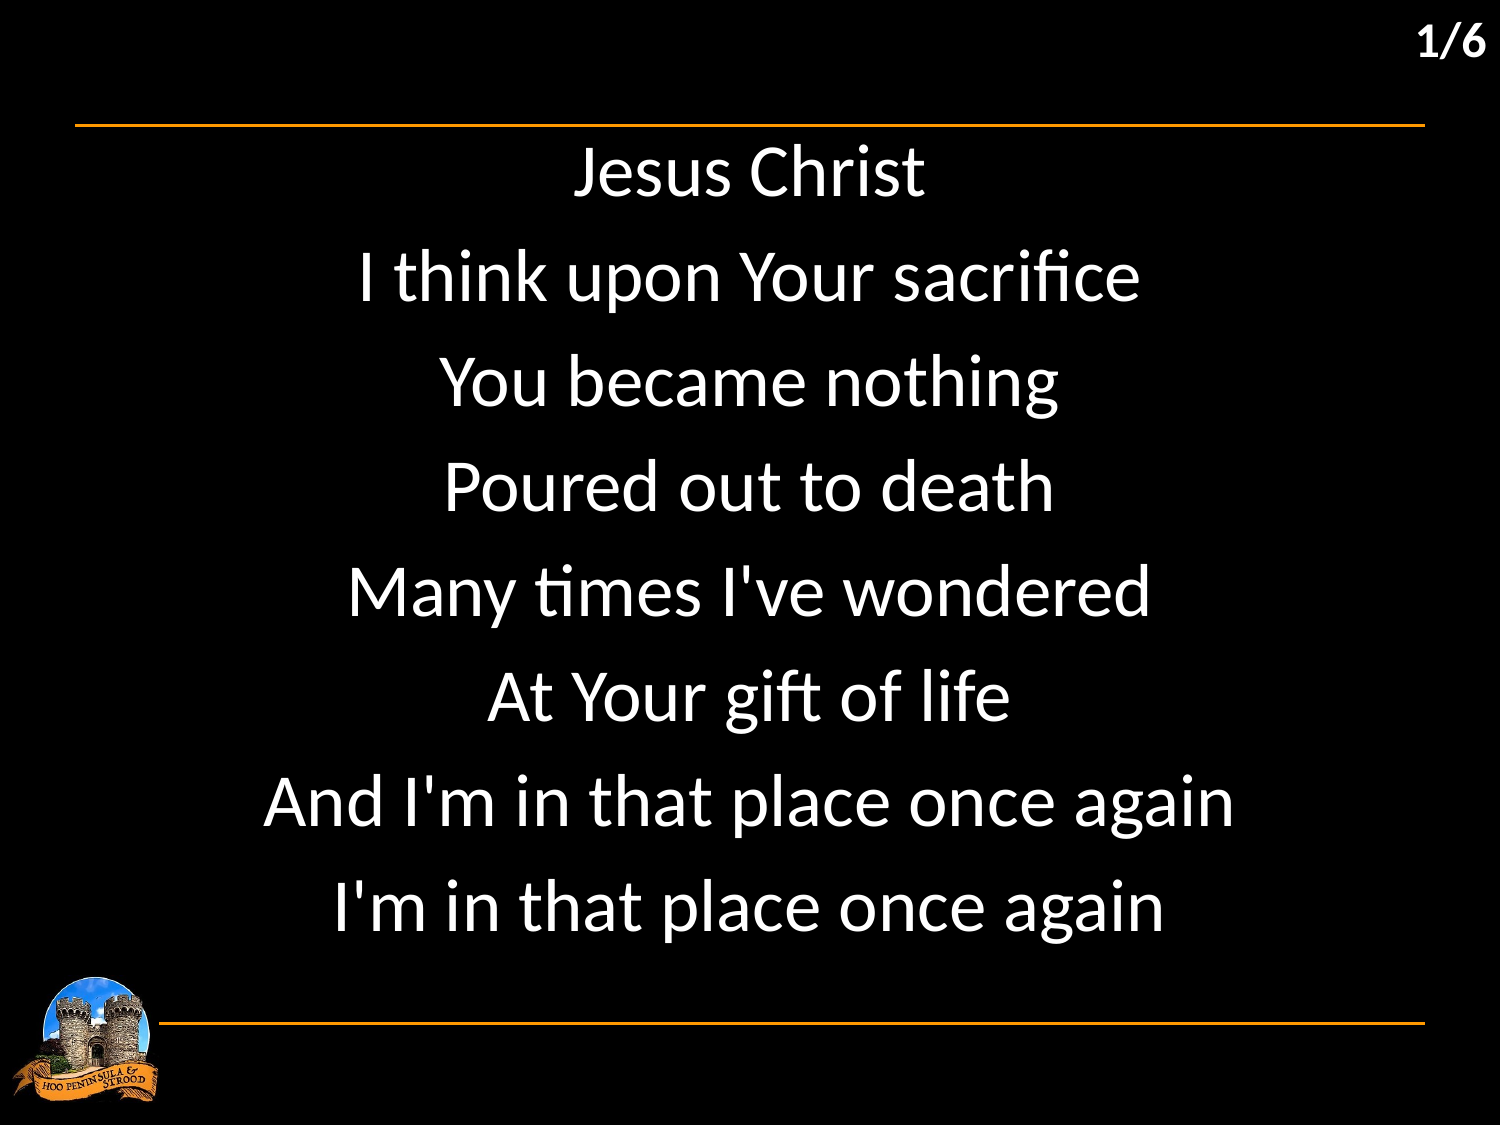

1/6
Jesus Christ
I think upon Your sacrifice
You became nothing
Poured out to death
Many times I've wondered
At Your gift of life
And I'm in that place once again
I'm in that place once again